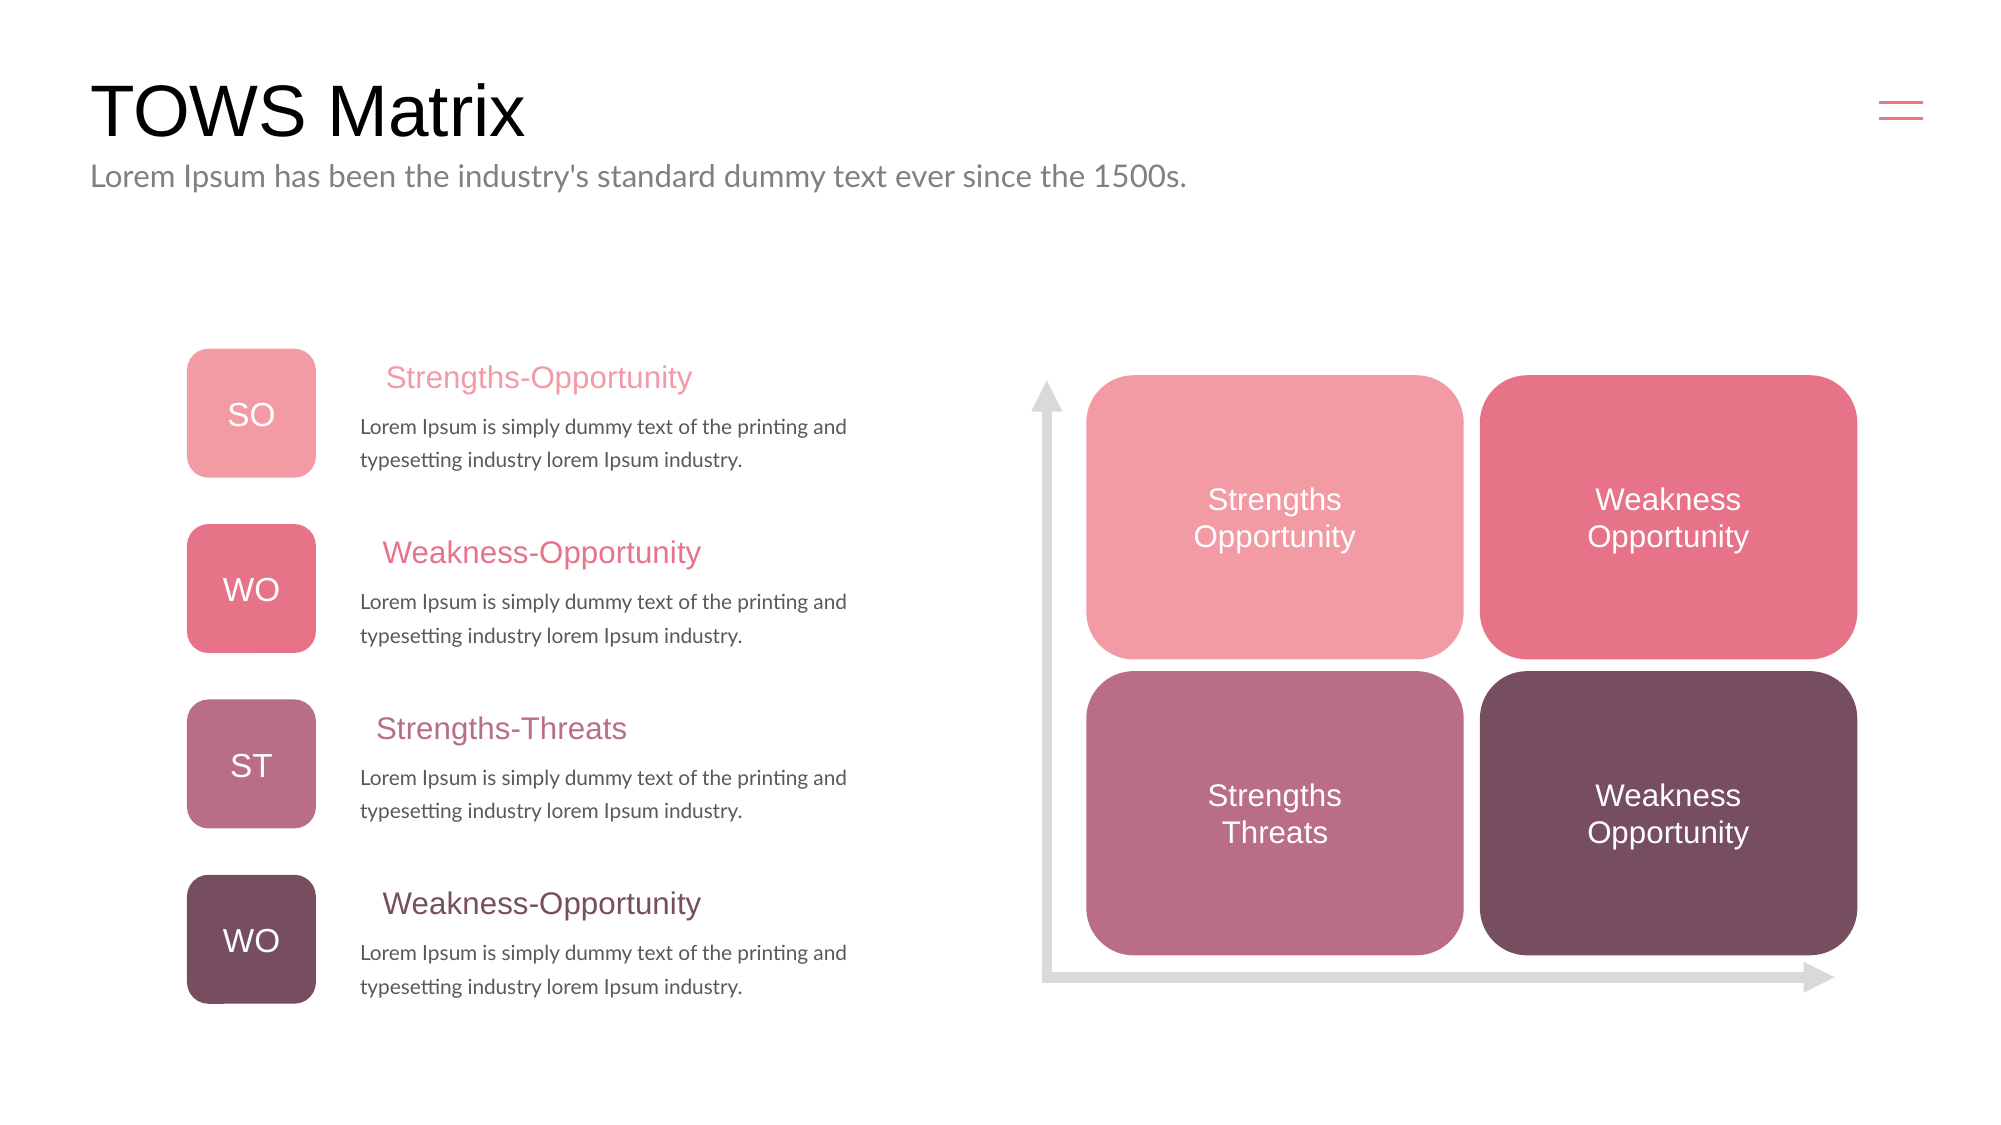

# TOWS Matrix
Lorem Ipsum has been the industry's standard dummy text ever since the 1500s.
SO
Strengths-Opportunity

Lorem Ipsum is simply dummy text of the printing and  typesetting industry lorem Ipsum industry.
Strengths
Opportunity
Weakness
Opportunity
WO
Weakness-Opportunity
Lorem Ipsum is simply dummy text of the printing and  typesetting industry lorem Ipsum industry.

ST
Strengths-Threats
Lorem Ipsum is simply dummy text of the printing and  typesetting industry lorem Ipsum industry.
Strengths
Threats
Weakness
Opportunity
WO
Weakness-Opportunity
Lorem Ipsum is simply dummy text of the printing and  typesetting industry lorem Ipsum industry.